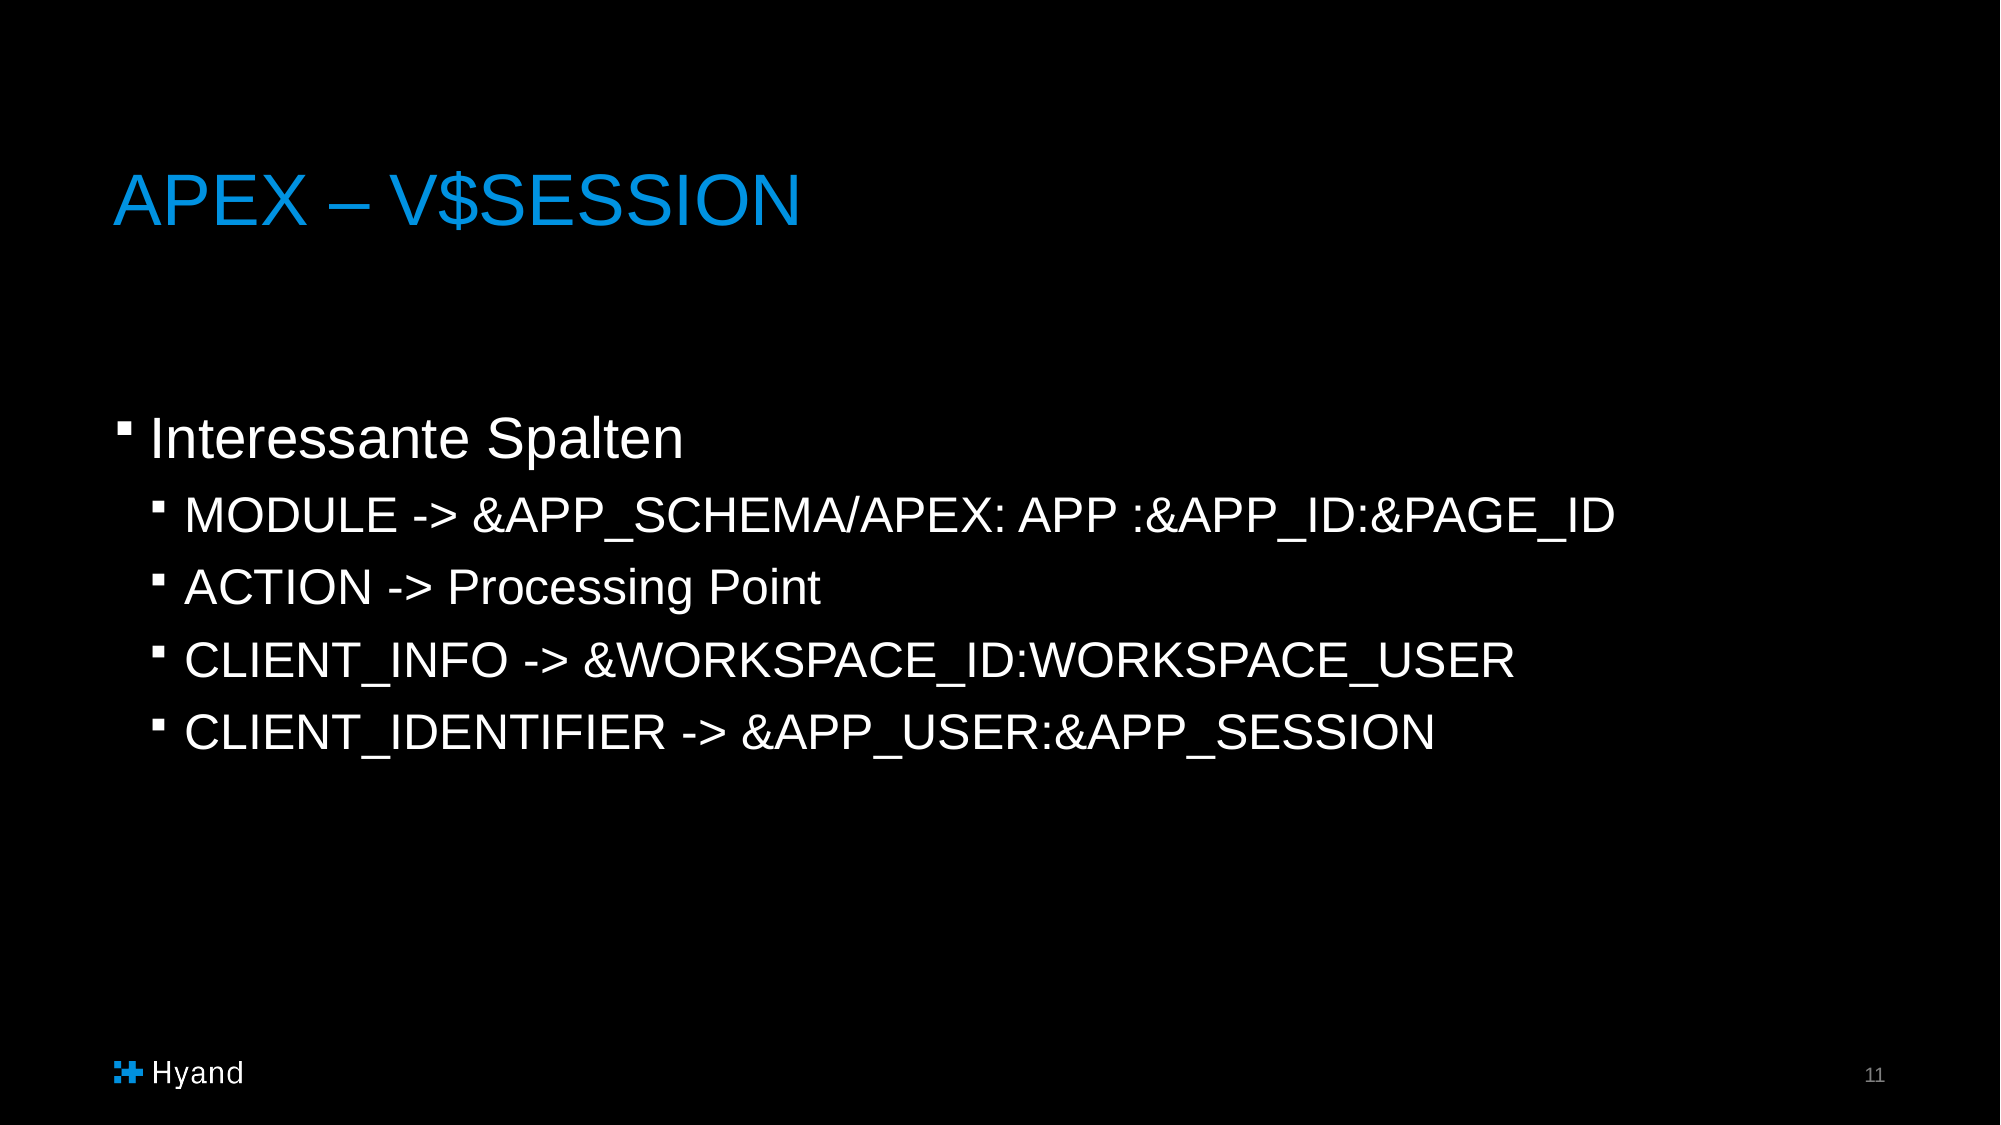

# APEX – V$SESSION
Interessante Spalten
MODULE -> &APP_SCHEMA/APEX: APP :&APP_ID:&PAGE_ID
ACTION -> Processing Point
CLIENT_INFO -> &WORKSPACE_ID:WORKSPACE_USER
CLIENT_IDENTIFIER -> &APP_USER:&APP_SESSION
11